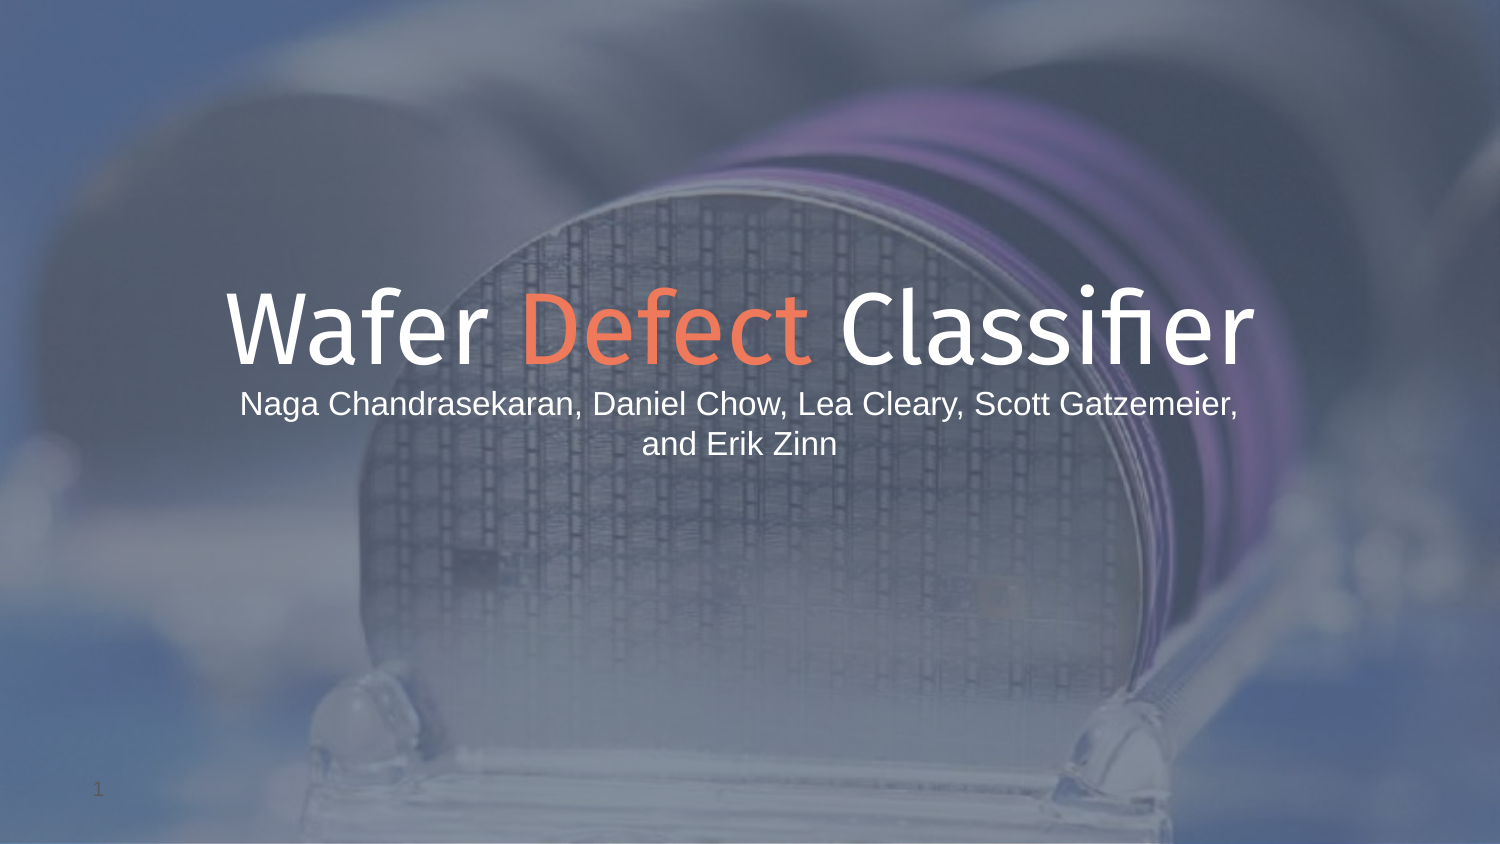

Wafer Defect Classifier
Naga Chandrasekaran, Daniel Chow, Lea Cleary, Scott Gatzemeier, and Erik Zinn
1